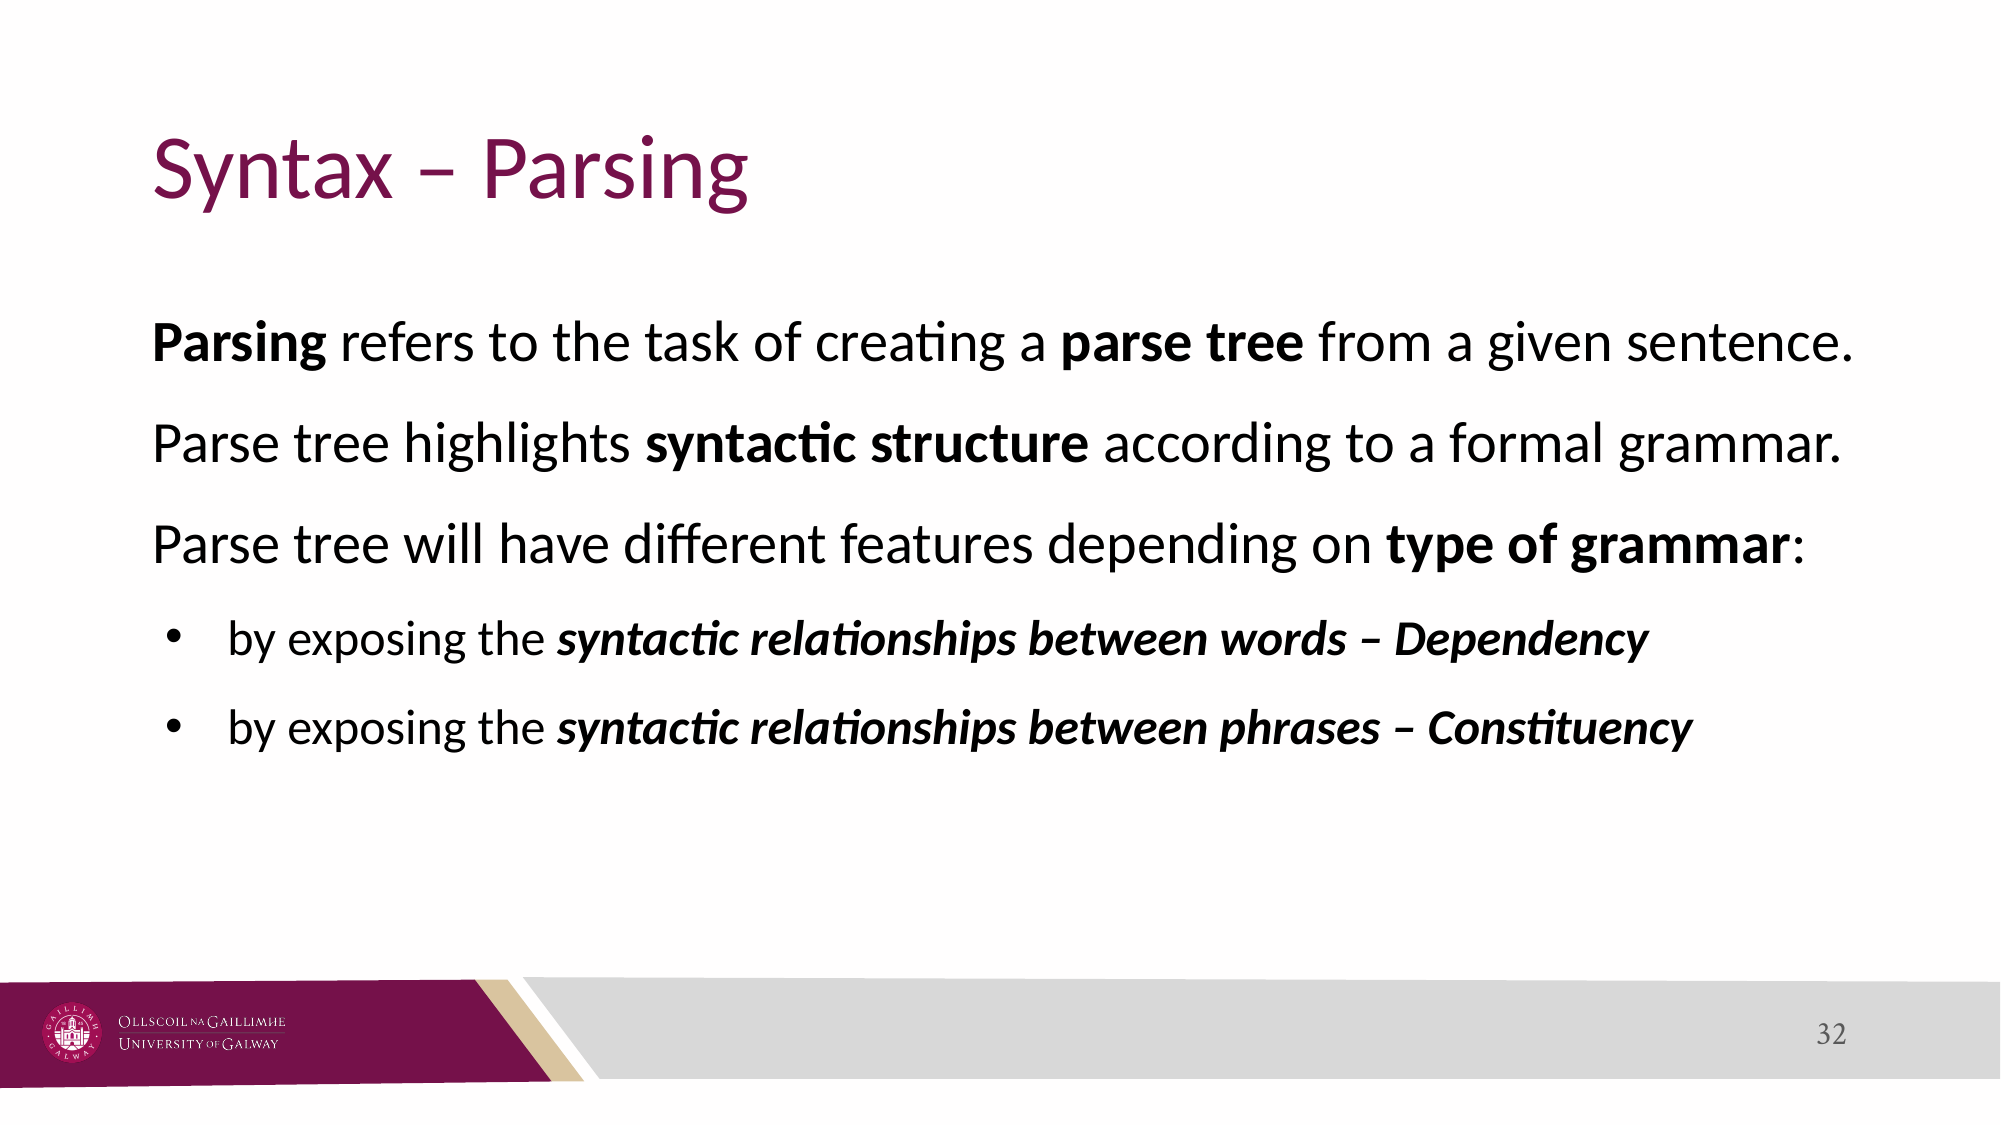

# Syntax – Parsing
Parsing refers to the task of creating a parse tree from a given sentence.
Parse tree highlights syntactic structure according to a formal grammar.
Parse tree will have different features depending on type of grammar:
by exposing the syntactic relationships between words – Dependency
by exposing the syntactic relationships between phrases – Constituency
32